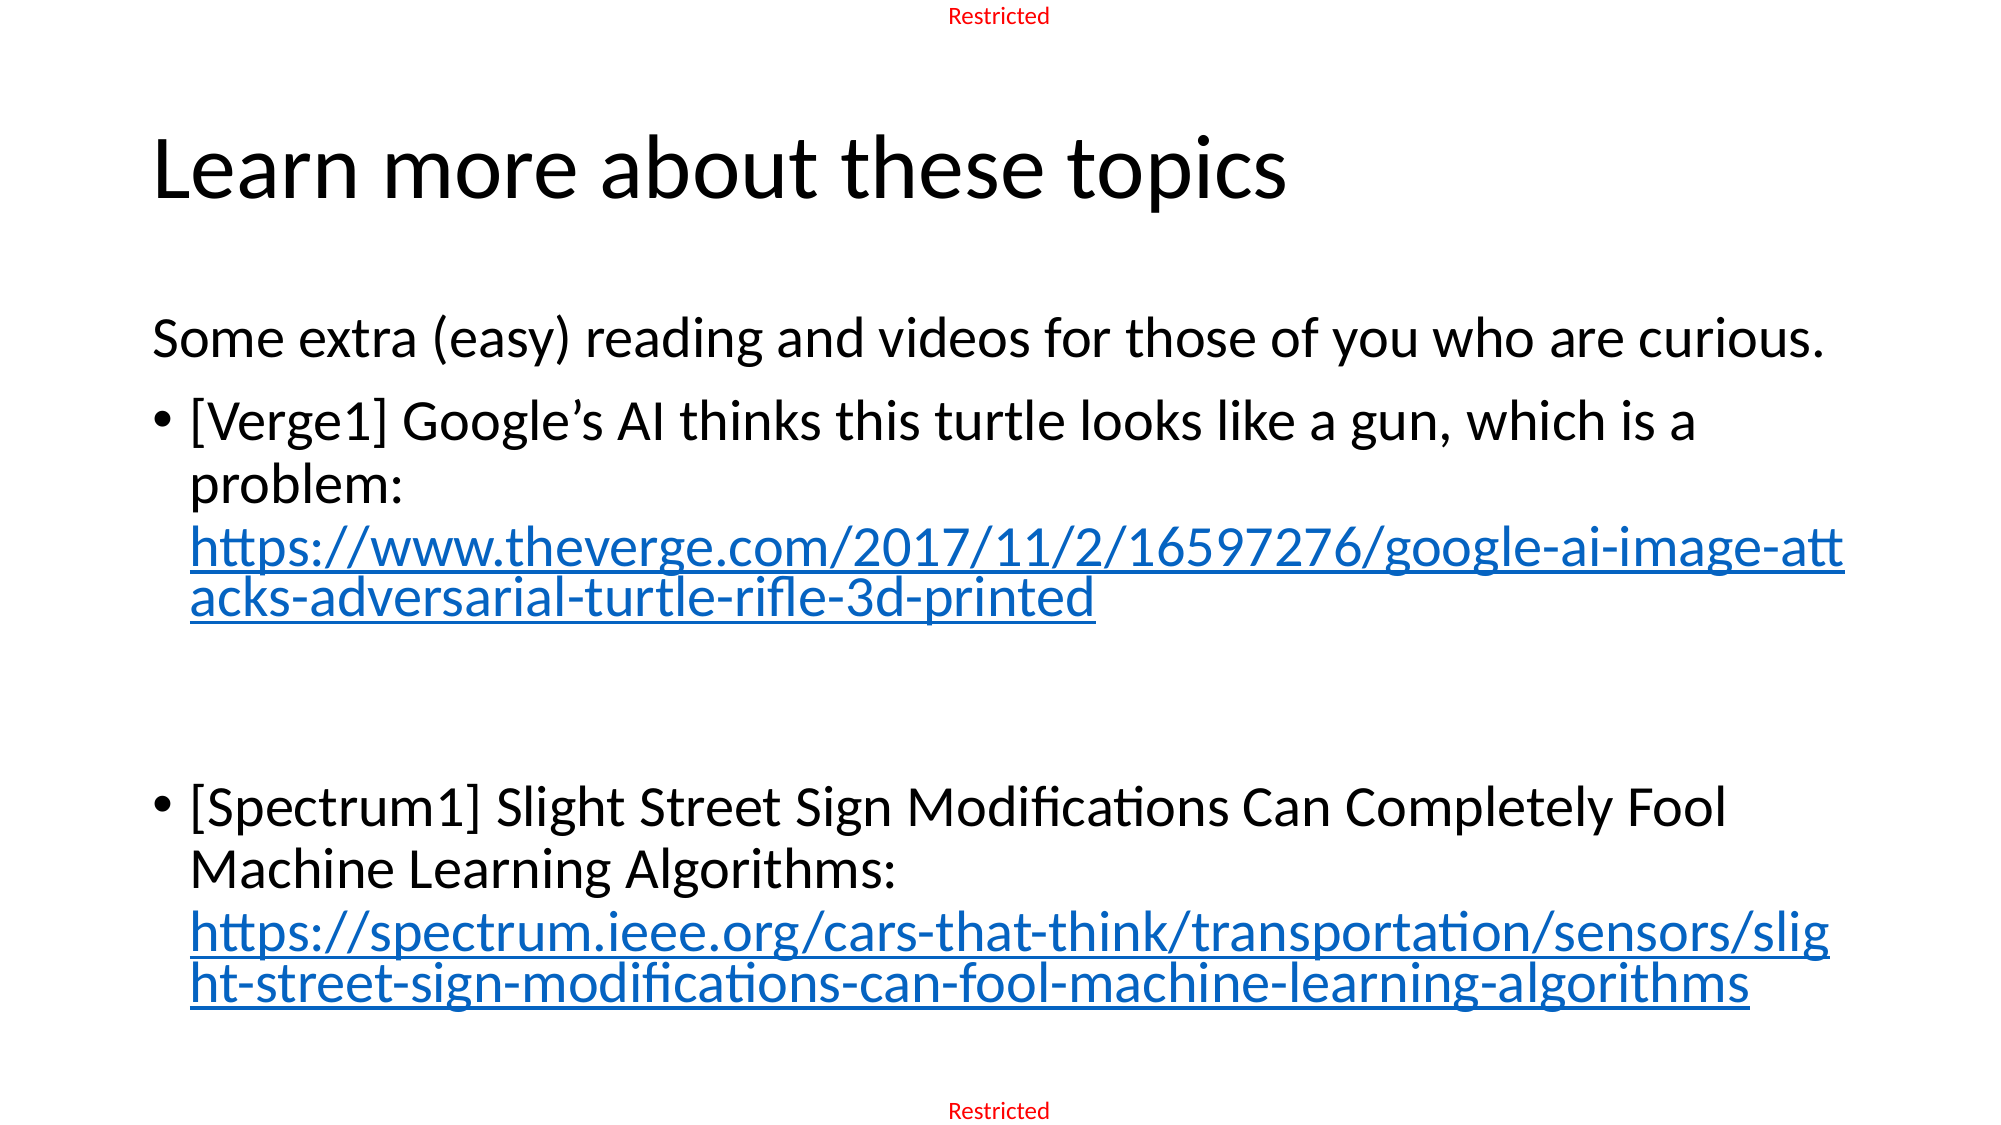

# Learn more about these topics
Some extra (easy) reading and videos for those of you who are curious.
[Verge1] Google’s AI thinks this turtle looks like a gun, which is a problem:
https://www.theverge.com/2017/11/2/16597276/google-ai-image-attacks-adversarial-turtle-rifle-3d-printed
[Spectrum1] Slight Street Sign Modifications Can Completely Fool Machine Learning Algorithms:
https://spectrum.ieee.org/cars-that-think/transportation/sensors/slight-street-sign-modifications-can-fool-machine-learning-algorithms